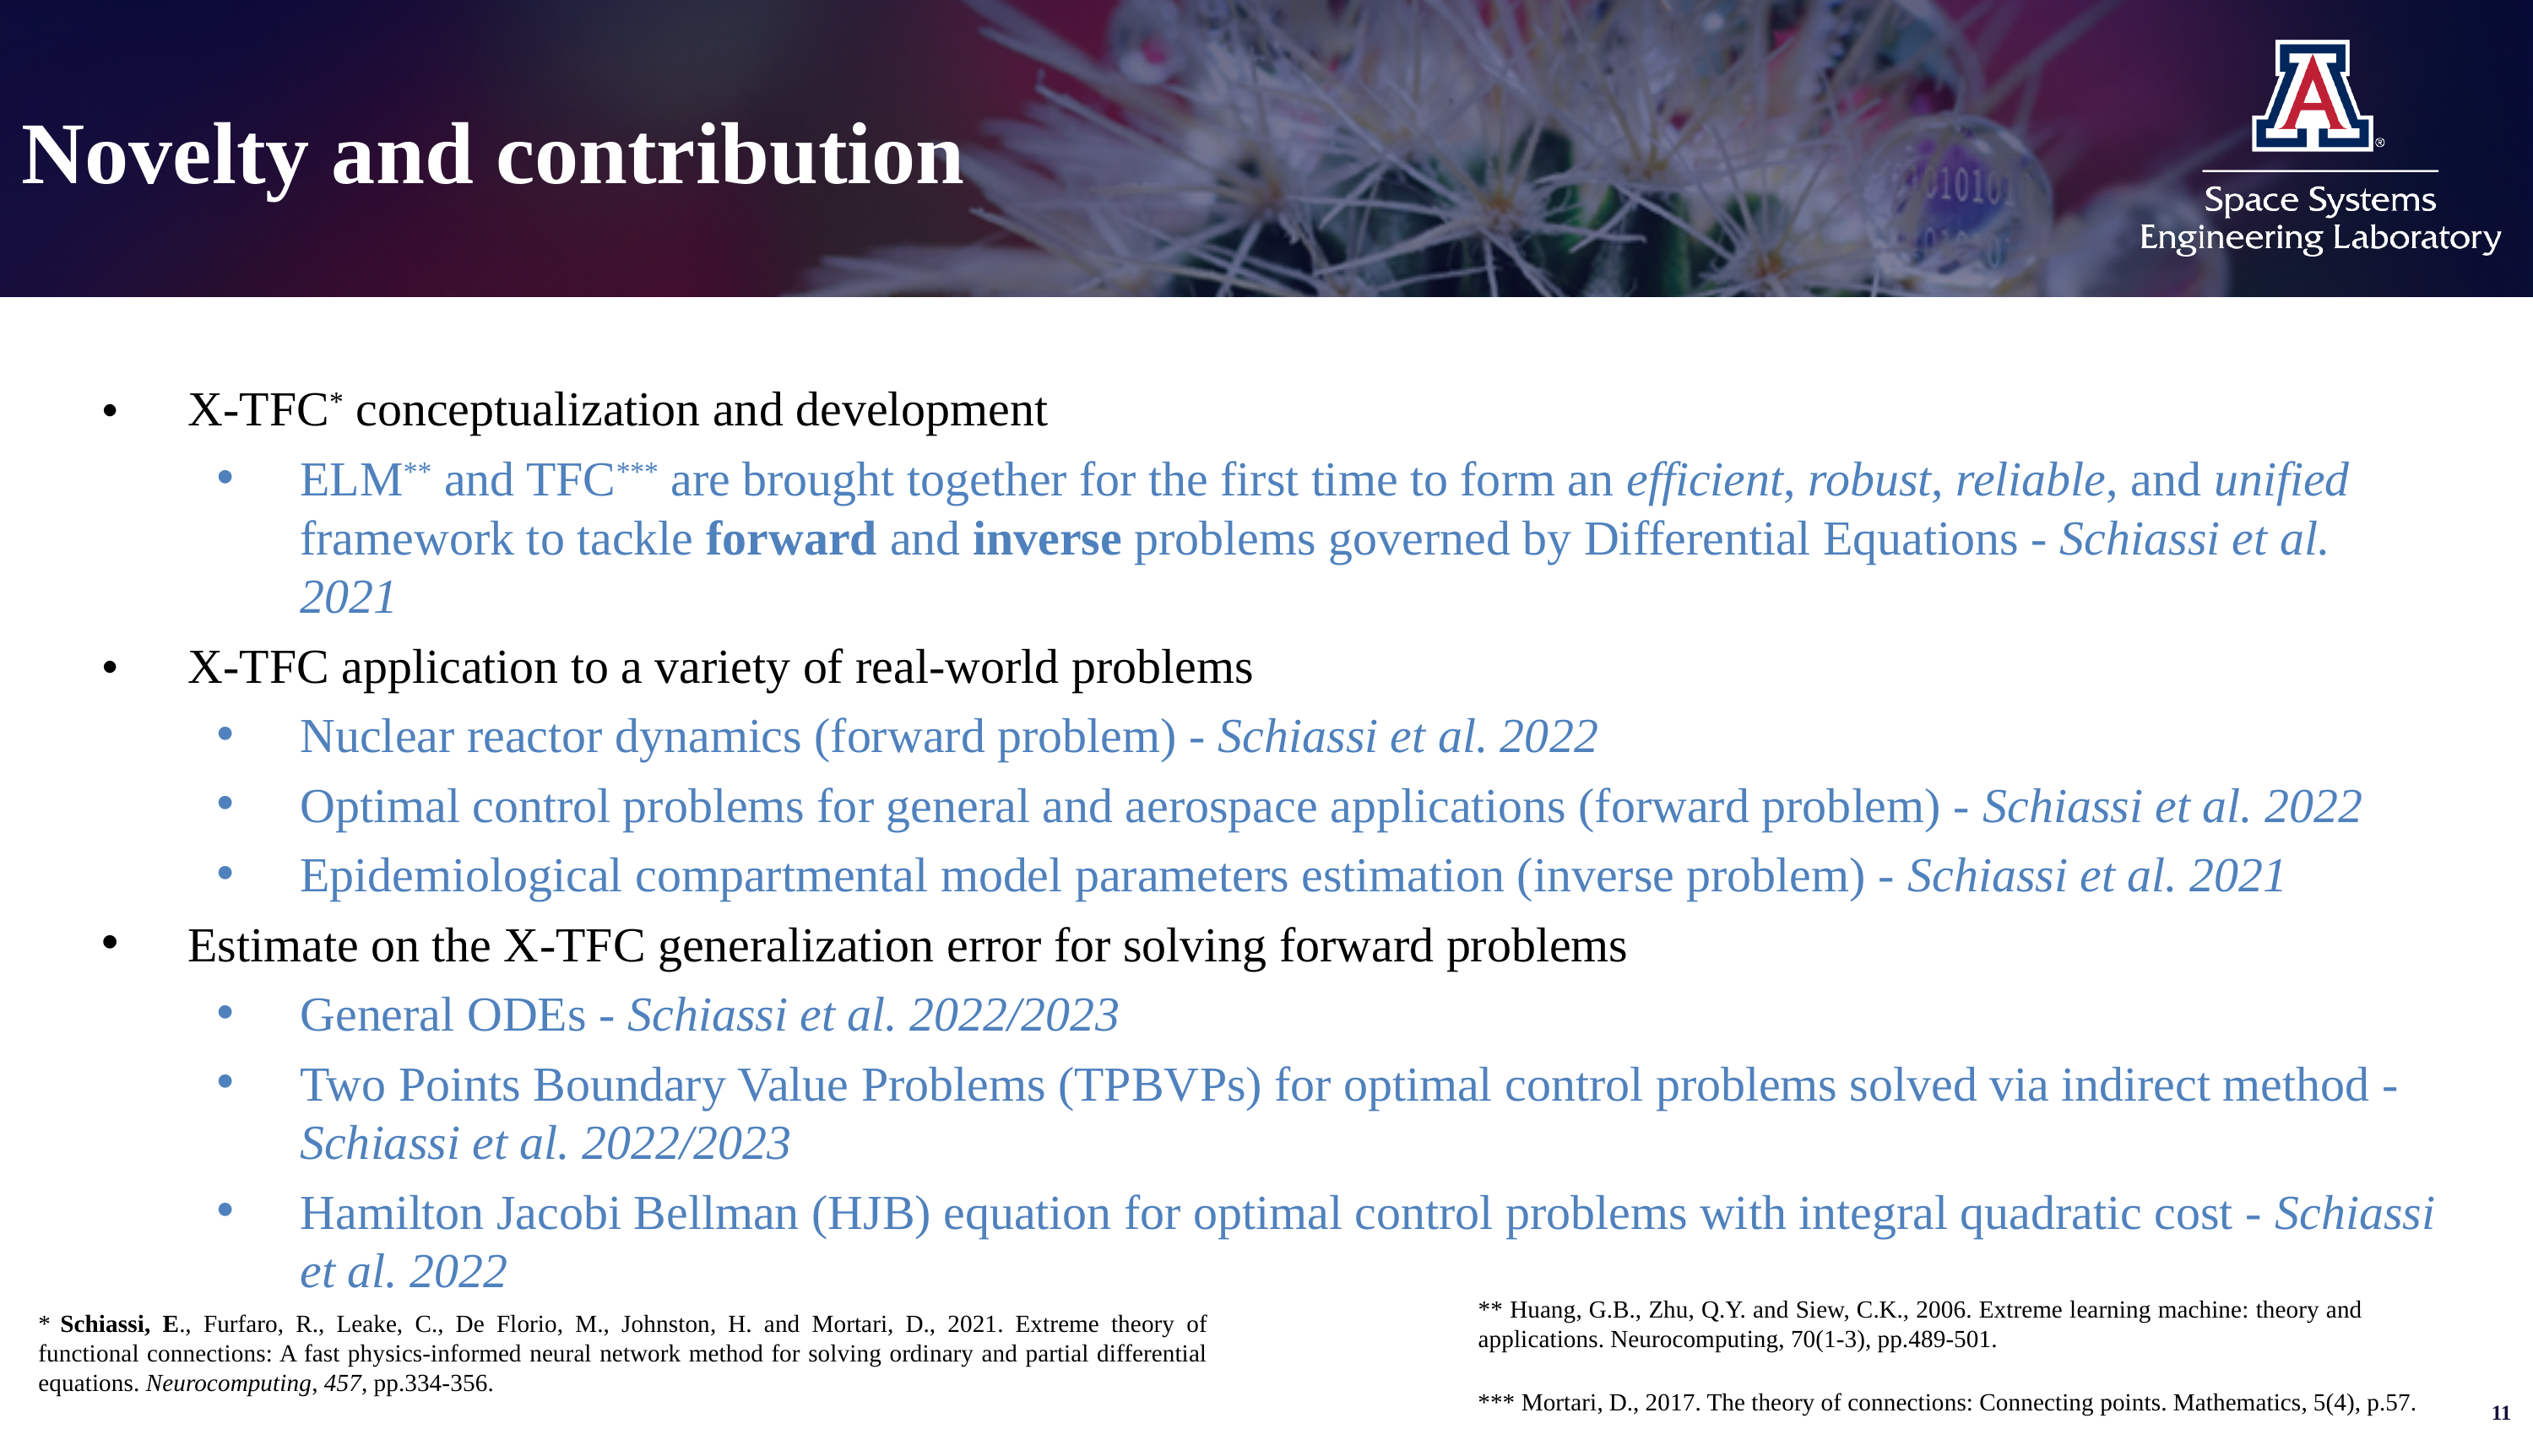

# Novelty and contribution
X-TFC* conceptualization and development
ELM** and TFC*** are brought together for the first time to form an efficient, robust, reliable, and unified framework to tackle forward and inverse problems governed by Differential Equations - Schiassi et al. 2021
X-TFC application to a variety of real-world problems
Nuclear reactor dynamics (forward problem) - Schiassi et al. 2022
Optimal control problems for general and aerospace applications (forward problem) - Schiassi et al. 2022
Epidemiological compartmental model parameters estimation (inverse problem) - Schiassi et al. 2021
Estimate on the X-TFC generalization error for solving forward problems
General ODEs - Schiassi et al. 2022/2023
Two Points Boundary Value Problems (TPBVPs) for optimal control problems solved via indirect method - Schiassi et al. 2022/2023
Hamilton Jacobi Bellman (HJB) equation for optimal control problems with integral quadratic cost - Schiassi et al. 2022

* Schiassi, E., Furfaro, R., Leake, C., De Florio, M., Johnston, H. and Mortari, D., 2021. Extreme theory of functional connections: A fast physics-informed neural network method for solving ordinary and partial differential equations. Neurocomputing, 457, pp.334-356.
** Huang, G.B., Zhu, Q.Y. and Siew, C.K., 2006. Extreme learning machine: theory and applications. Neurocomputing, 70(1-3), pp.489-501.
*** Mortari, D., 2017. The theory of connections: Connecting points. Mathematics, 5(4), p.57.
11